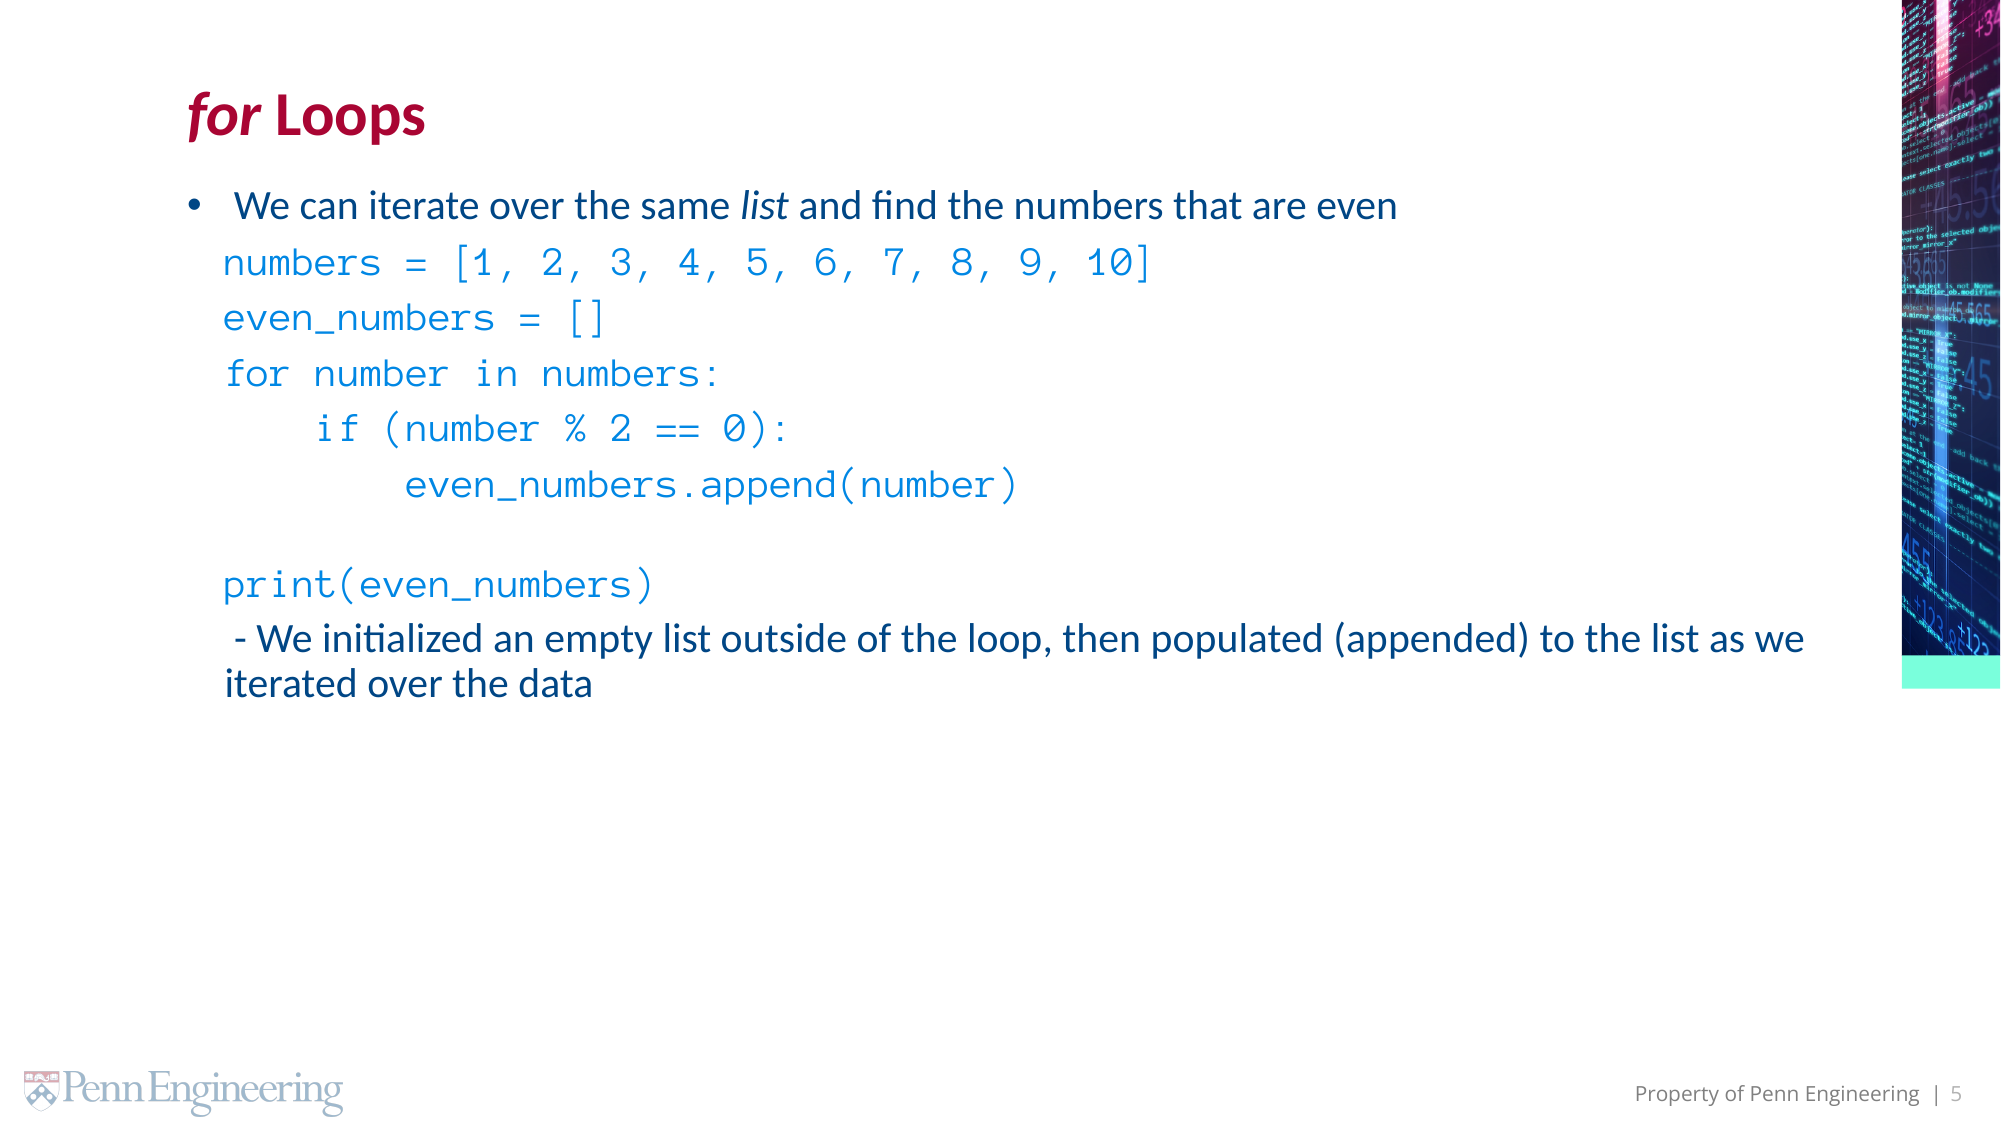

# for Loops
We can iterate over the same list and find the numbers that are even
numbers = [1, 2, 3, 4, 5, 6, 7, 8, 9, 10]
even_numbers = []
for number in numbers:
    if (number % 2 == 0):
        even_numbers.append(number)
print(even_numbers)
 - We initialized an empty list outside of the loop, then populated (appended) to the list as we iterated over the data

5